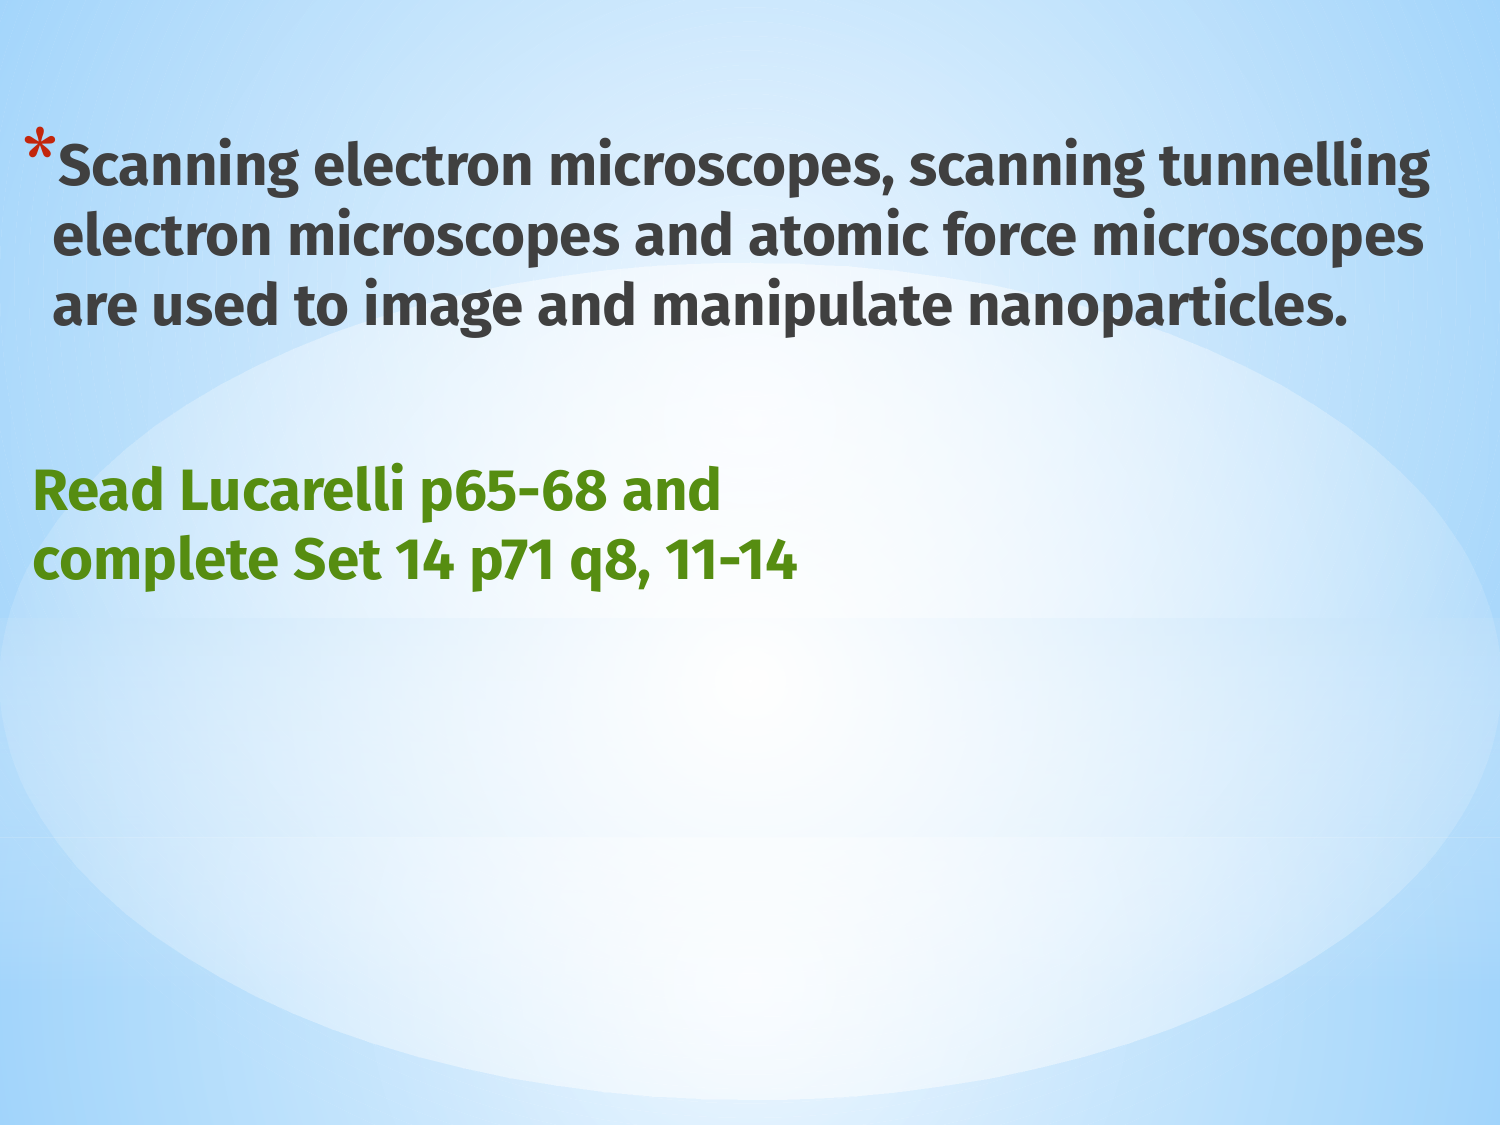

Scanning electron microscopes, scanning tunnelling electron microscopes and atomic force microscopes are used to image and manipulate nanoparticles.
Read Lucarelli p65-68 and complete Set 14 p71 q8, 11-14